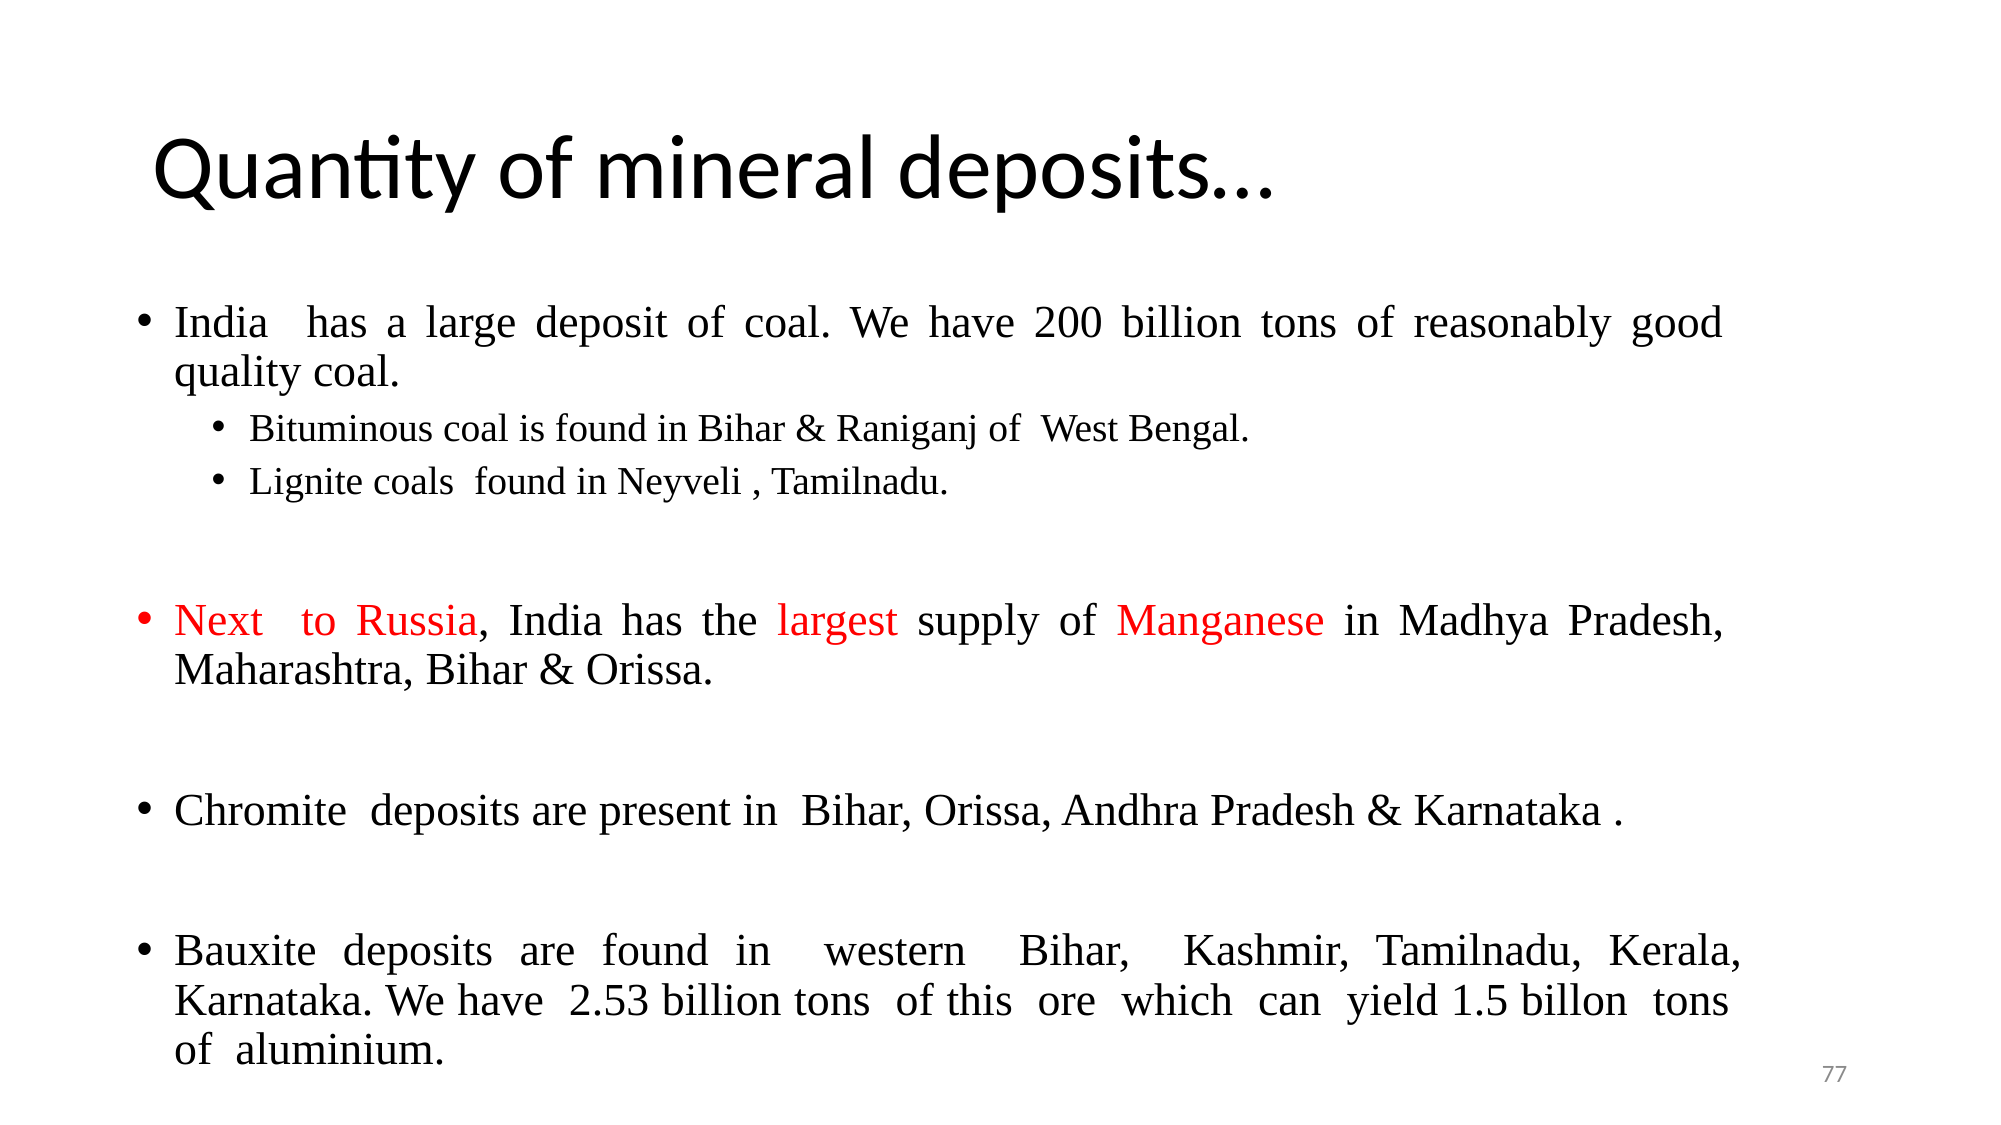

# Quantity of mineral deposits…
India  has a large deposit of coal. We have 200 billion tons of reasonably good  quality coal.
Bituminous coal is found in Bihar & Raniganj of  West Bengal.
Lignite coals  found in Neyveli , Tamilnadu.

Next  to Russia, India has the largest supply of Manganese in Madhya Pradesh,  Maharashtra, Bihar & Orissa.

Chromite  deposits are present in  Bihar, Orissa, Andhra Pradesh & Karnataka .

Bauxite deposits are found in  western  Bihar,  Kashmir, Tamilnadu, Kerala, Karnataka. We have  2.53 billion tons  of this  ore  which  can  yield 1.5 billon  tons  of  aluminium.

77